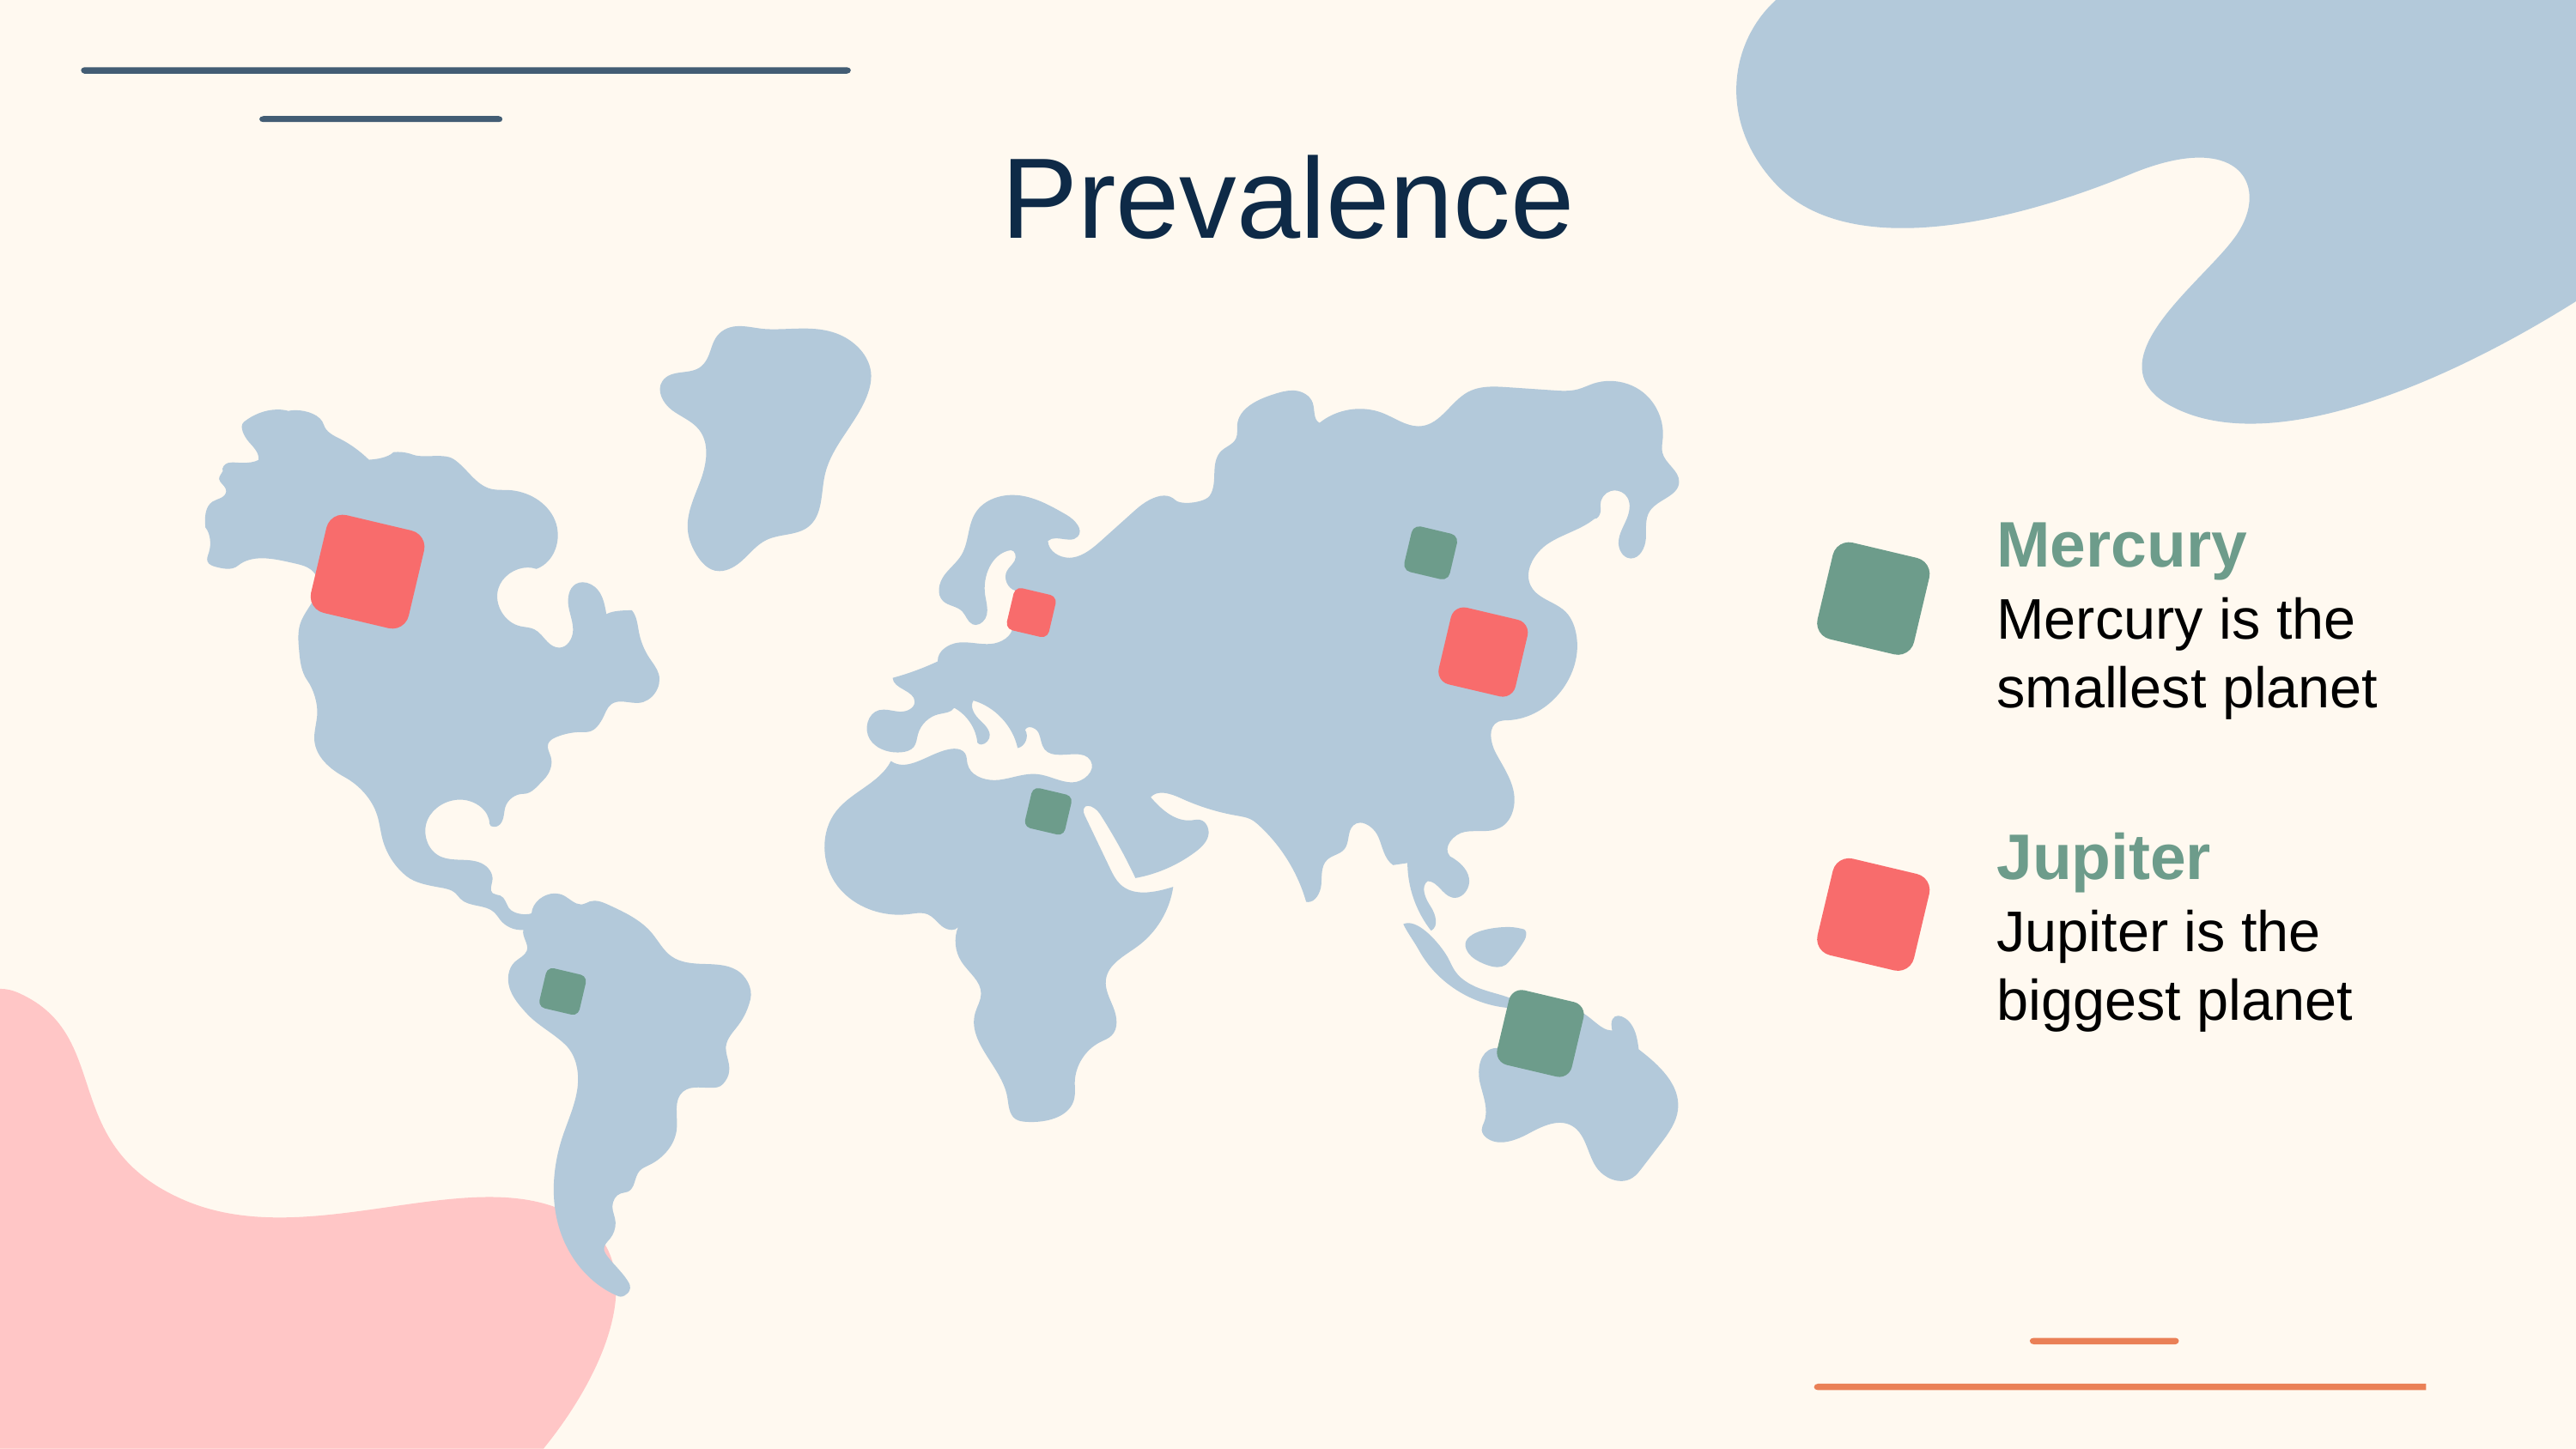

# Prevalence

Mercury

Mercury is the smallest planet

Jupiter

Jupiter is the biggest planet